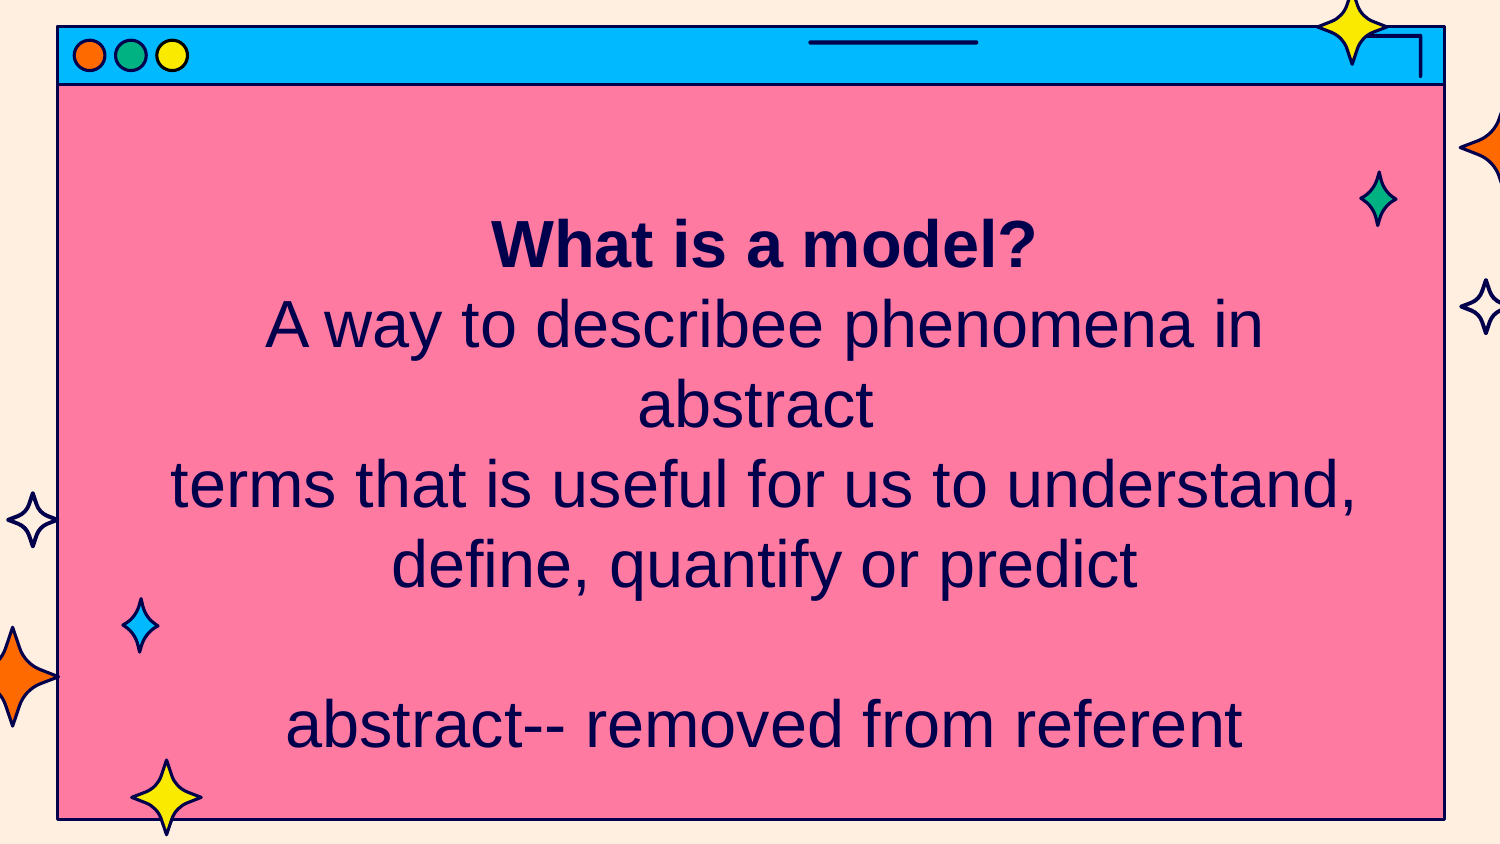

# What is a model? A way to describee phenomena in abstract terms that is useful for us to understand, define, quantify or predict abstract-- removed from referent